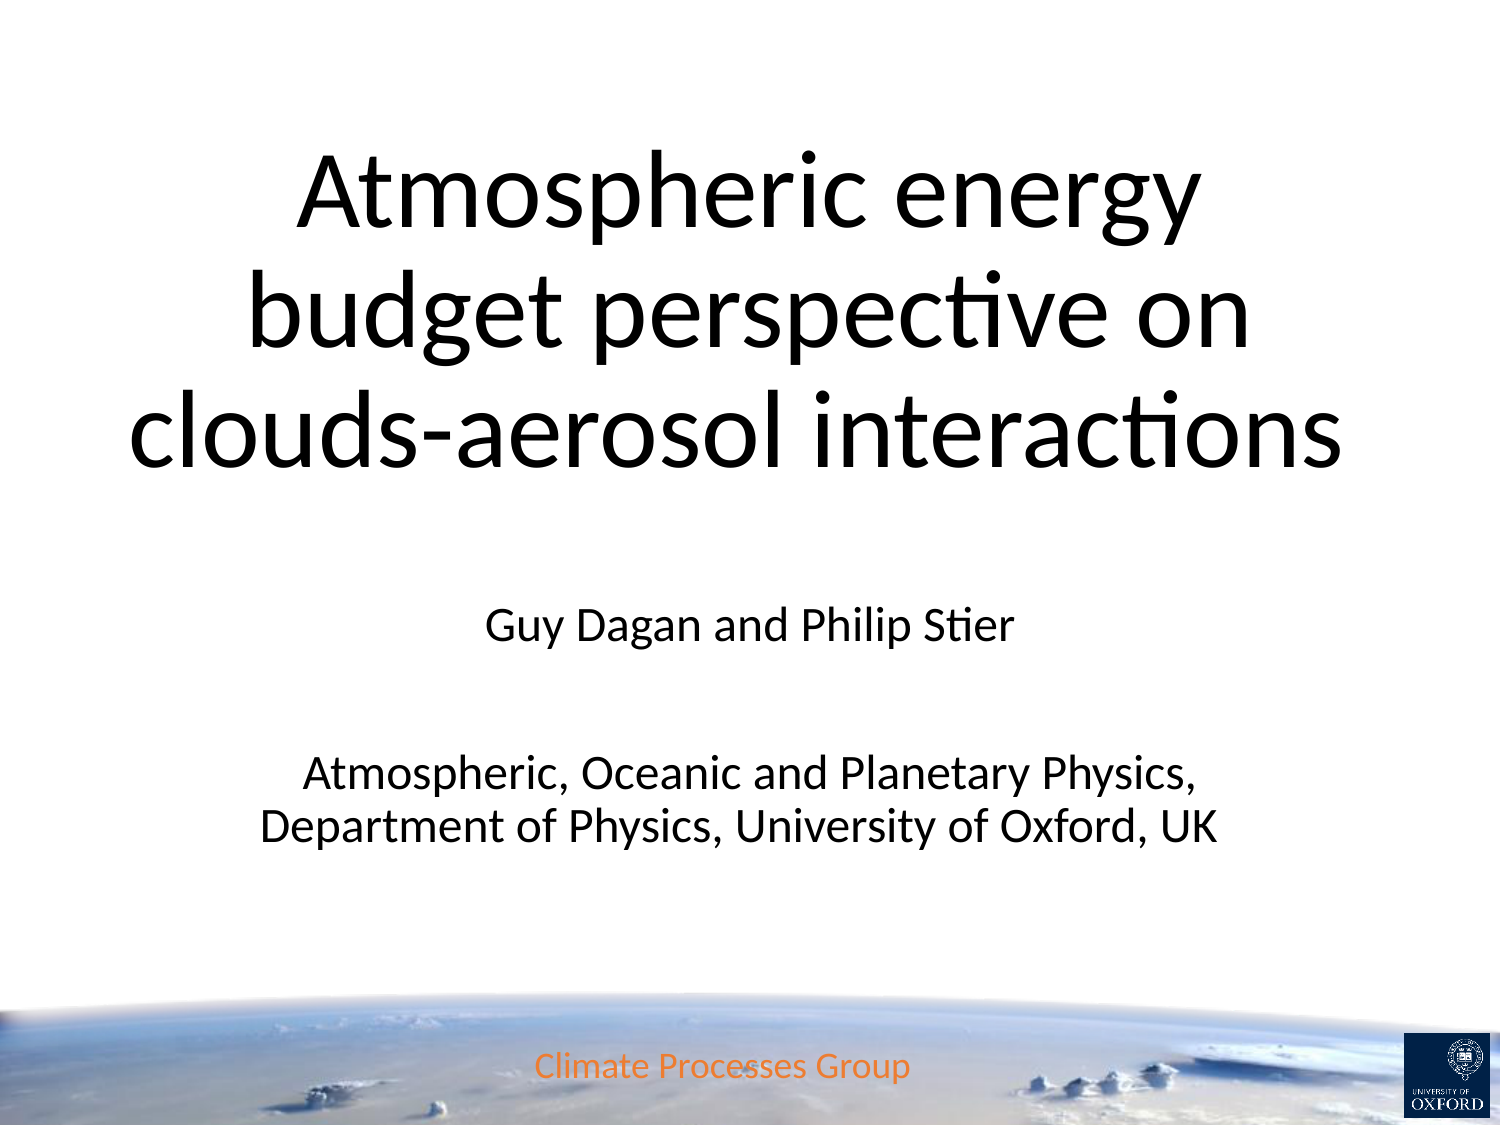

# Atmospheric energy budget perspective on clouds-aerosol interactions
Guy Dagan and Philip Stier

Atmospheric, Oceanic and Planetary Physics, Department of Physics, University of Oxford, UK